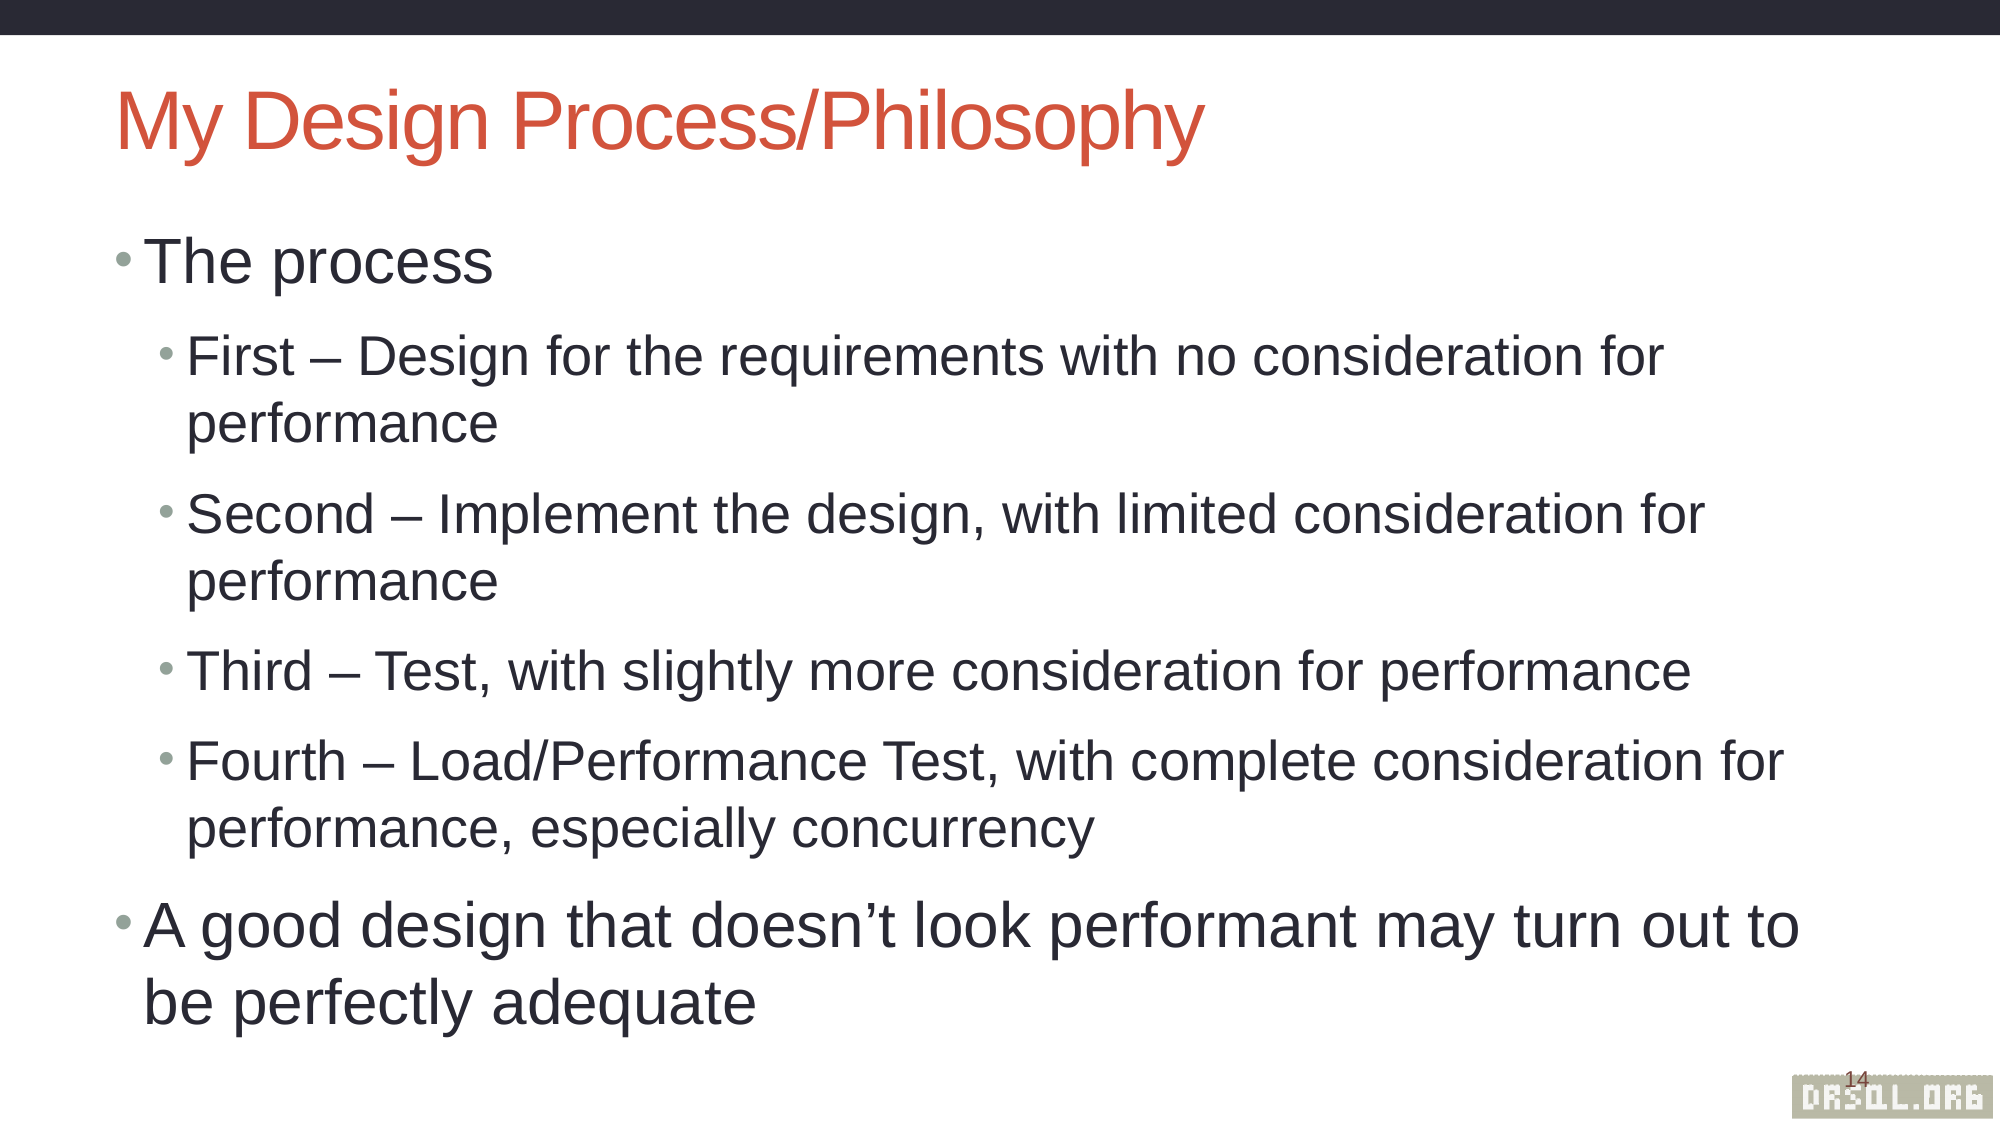

# My Design Process/Philosophy
The process
First – Design for the requirements with no consideration for performance
Second – Implement the design, with limited consideration for performance
Third – Test, with slightly more consideration for performance
Fourth – Load/Performance Test, with complete consideration for performance, especially concurrency
A good design that doesn’t look performant may turn out to be perfectly adequate